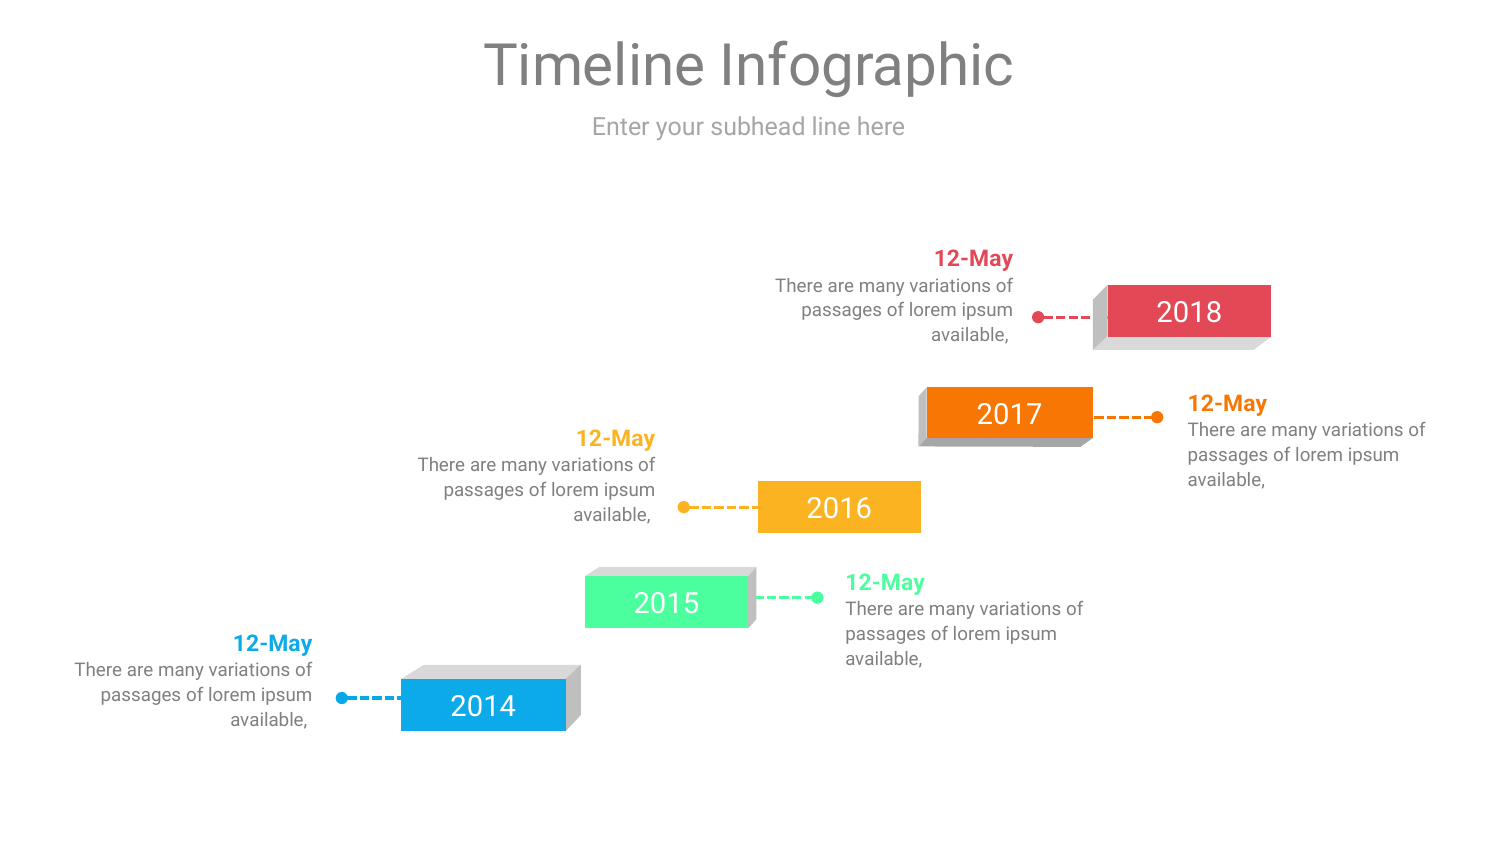

# Timeline Infographic
Enter your subhead line here
12-May
There are many variations of passages of lorem ipsum available,

2018

12-May
There are many variations of passages of lorem ipsum available,

2017
12-May
There are many variations of passages of lorem ipsum available,

2016

12-May
There are many variations of passages of lorem ipsum available,

2015

12-May
There are many variations of passages of lorem ipsum available,

2014